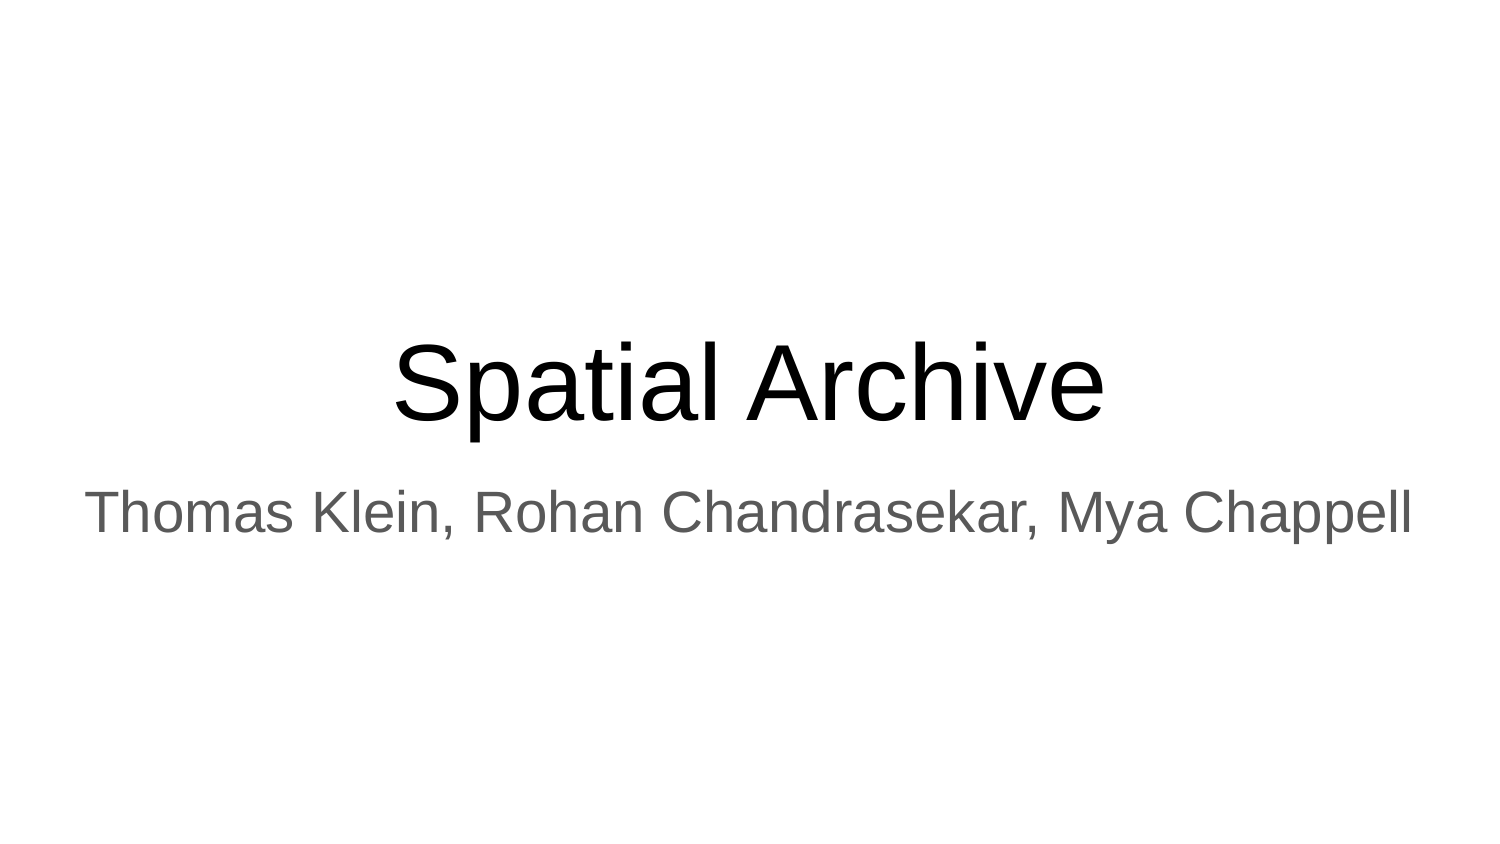

# Spatial Archive
Thomas Klein, Rohan Chandrasekar, Mya Chappell